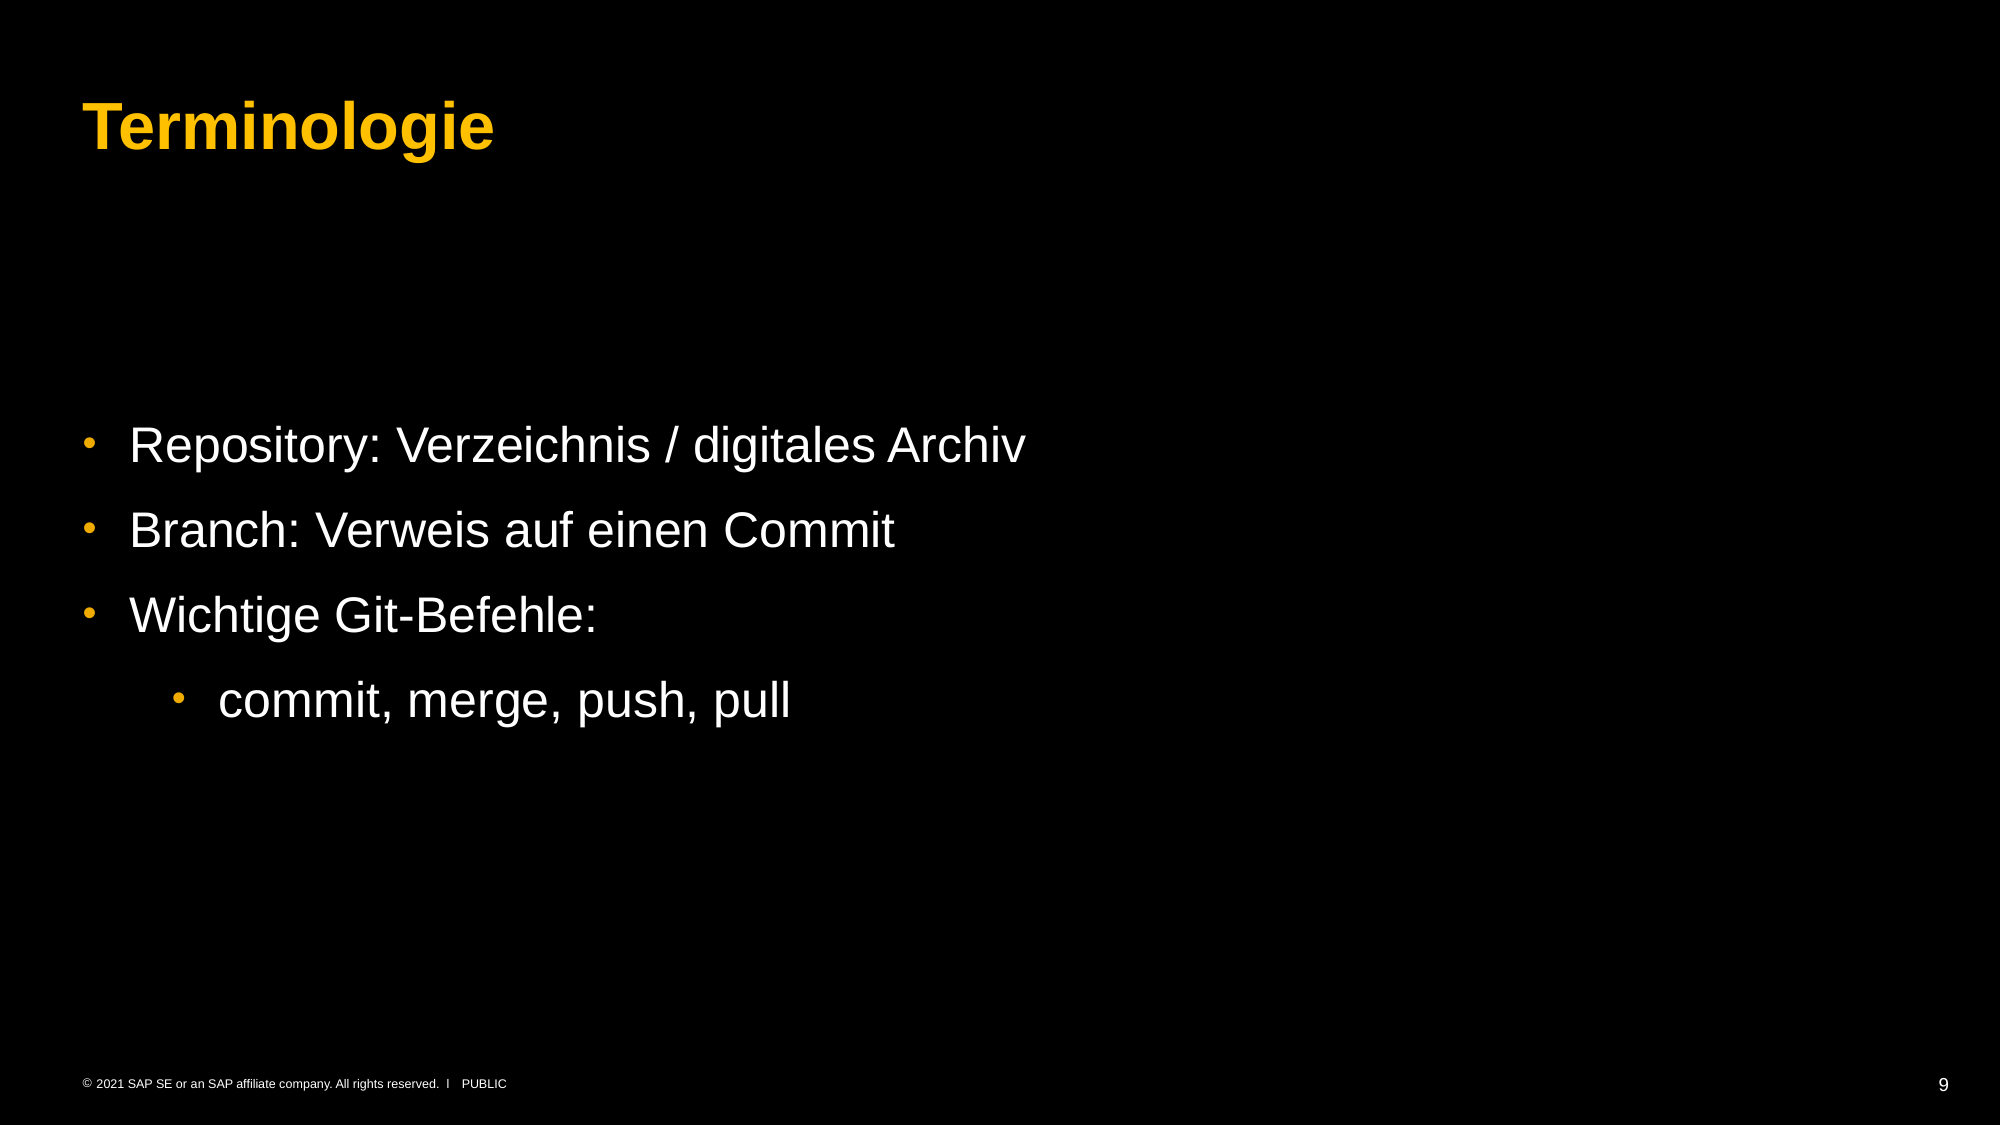

# Terminologie
Repository: Verzeichnis / digitales Archiv
Branch: Verweis auf einen Commit
Wichtige Git-Befehle:
commit, merge, push, pull